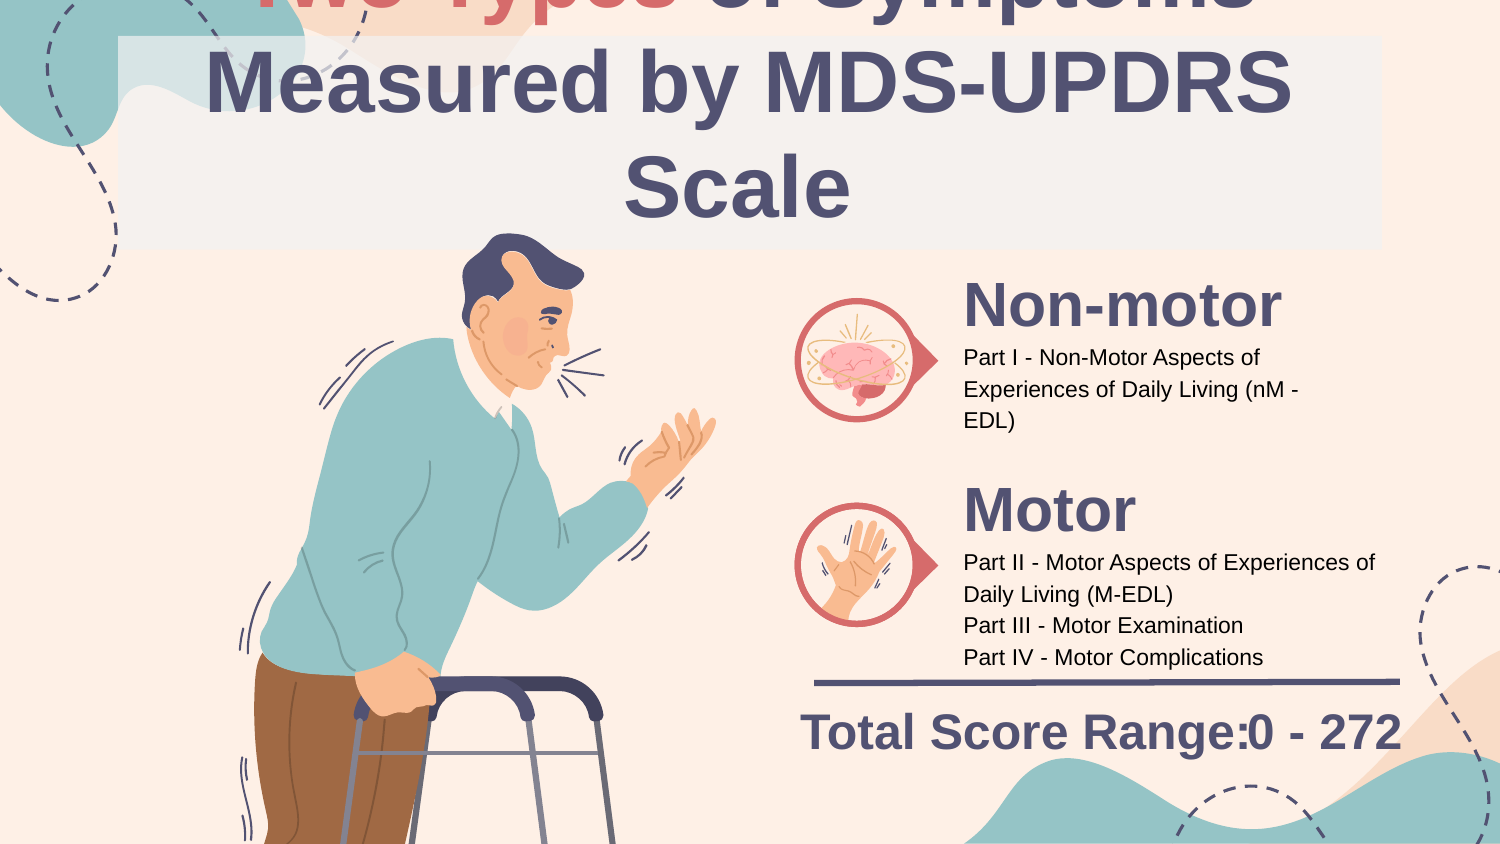

# Two Types of Symptoms Measured by MDS-UPDRS Scale

Non-motor

Part I - Non-Motor Aspects of Experiences of Daily Living (nM - EDL)
Motor

Part II - Motor Aspects of Experiences of Daily Living (M-EDL)
Part III - Motor Examination
Part IV - Motor Complications
Total Score Range:
0 - 272